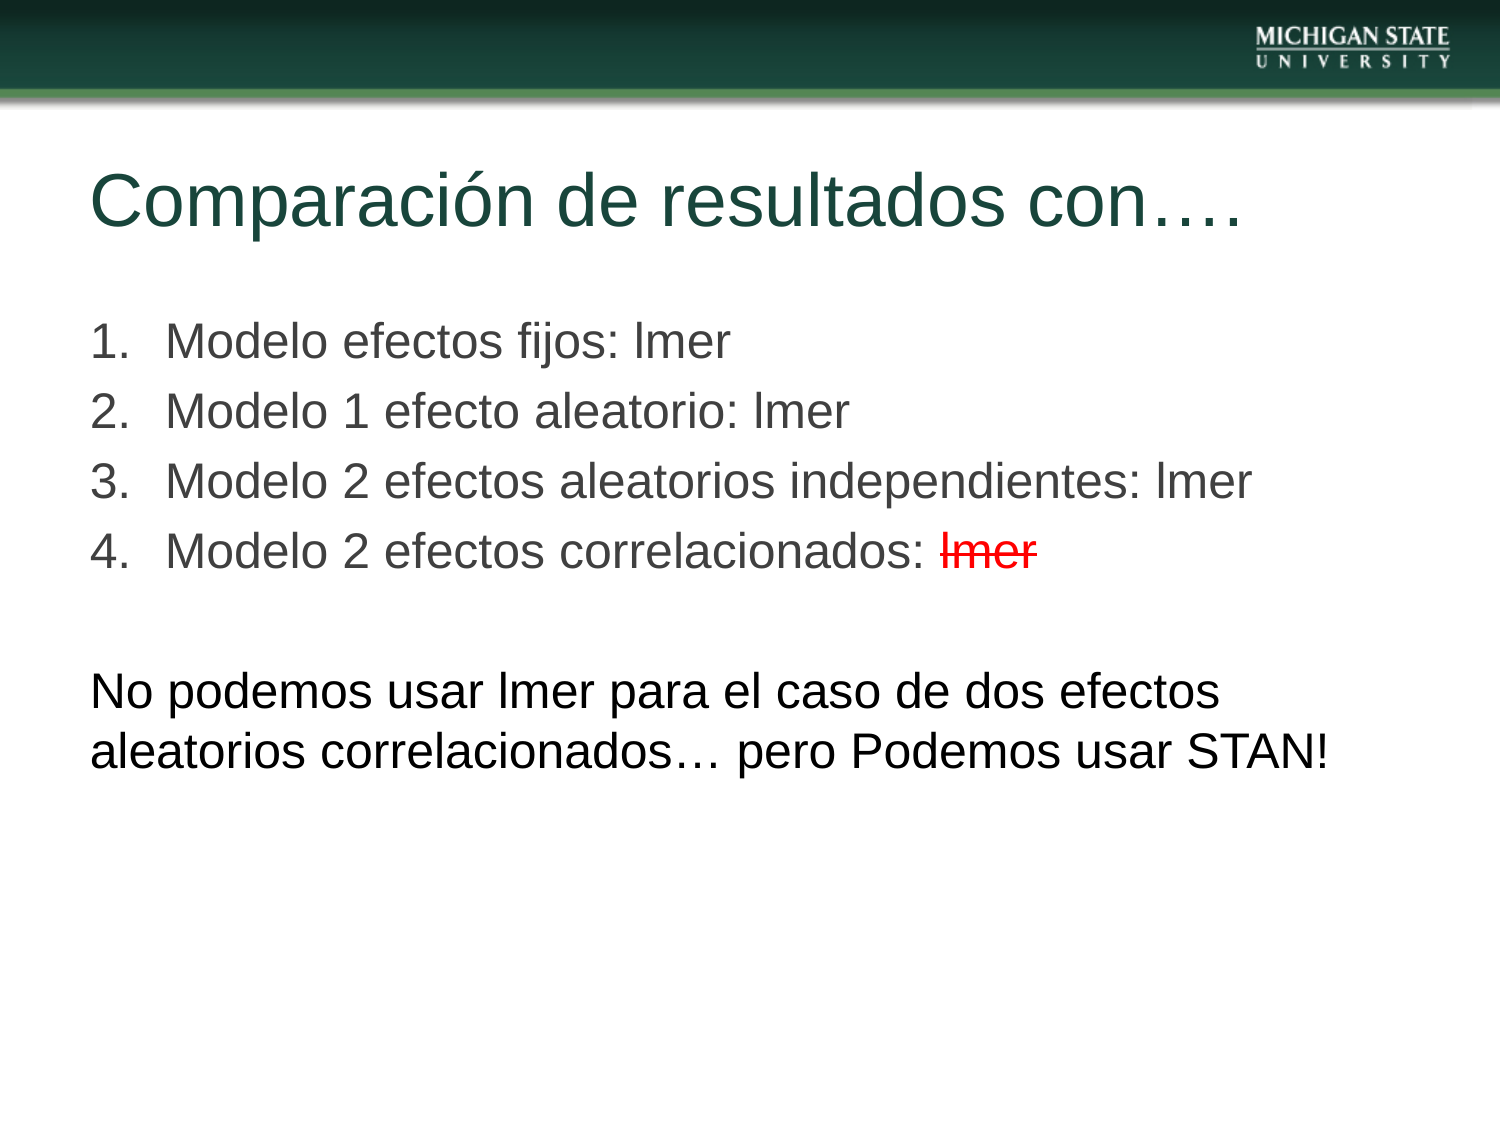

# Comparación de resultados con….
Modelo efectos fijos: lmer
Modelo 1 efecto aleatorio: lmer
Modelo 2 efectos aleatorios independientes: lmer
Modelo 2 efectos correlacionados: lmer

No podemos usar lmer para el caso de dos efectos aleatorios correlacionados… pero Podemos usar STAN!